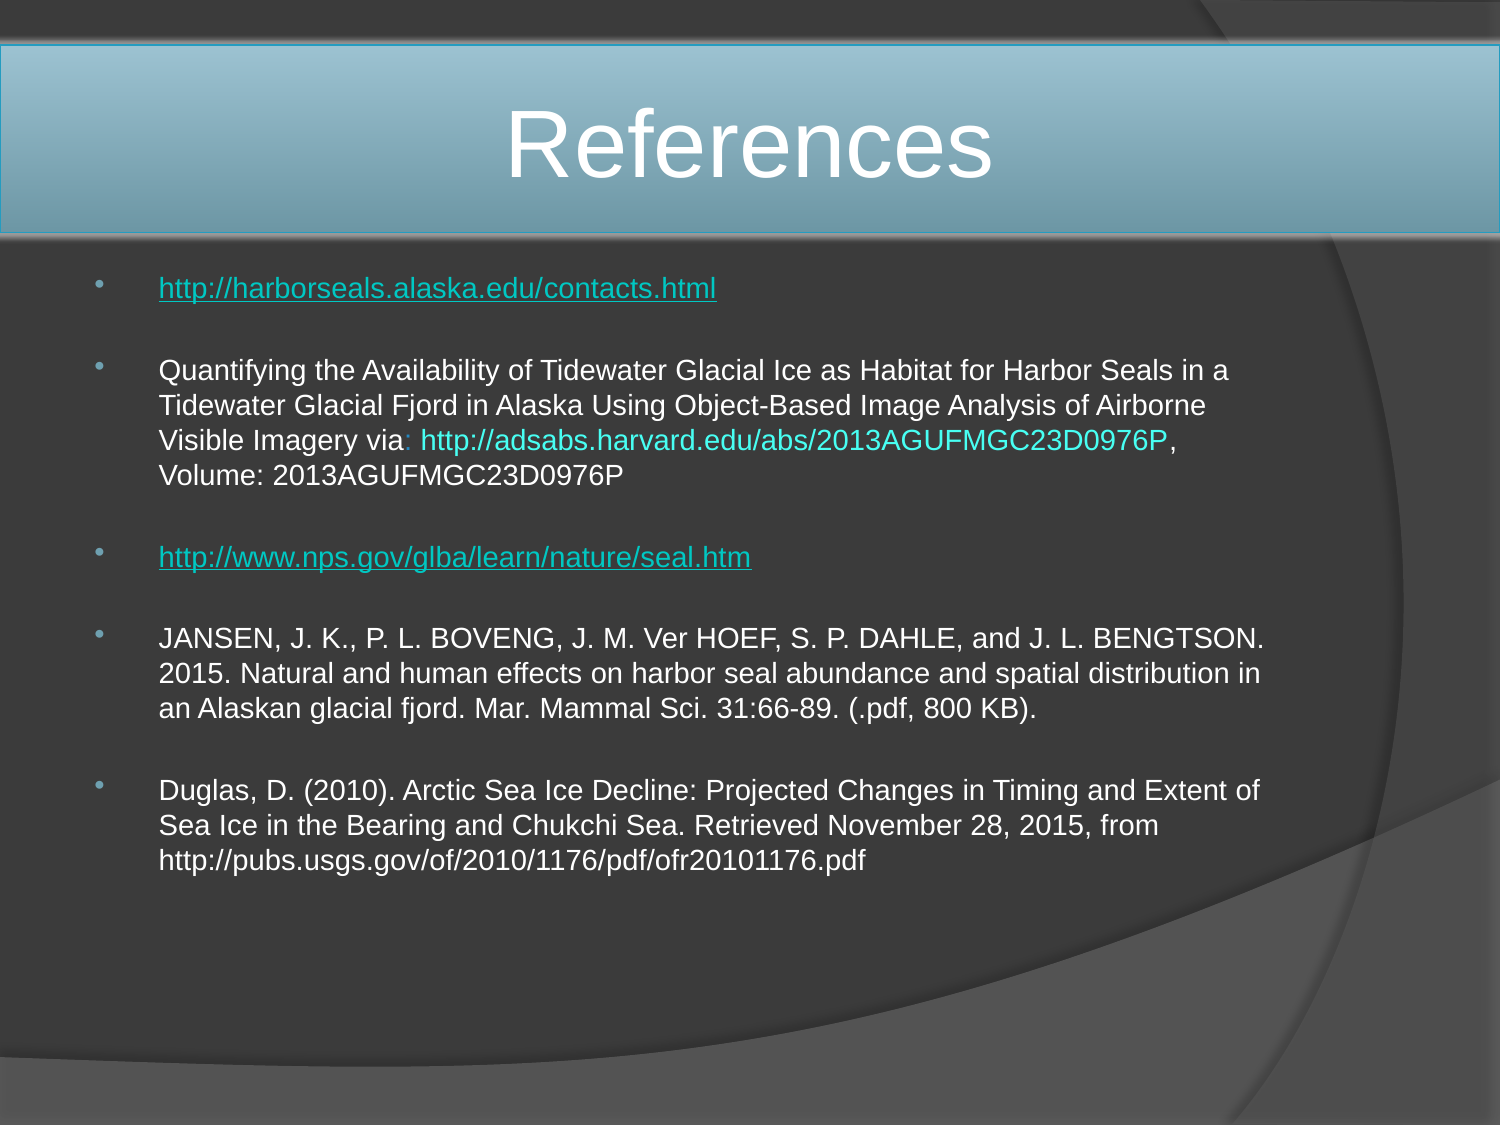

References
# References
http://harborseals.alaska.edu/contacts.html

Quantifying the Availability of Tidewater Glacial Ice as Habitat for Harbor Seals in a Tidewater Glacial Fjord in Alaska Using Object-Based Image Analysis of Airborne Visible Imagery via: http://adsabs.harvard.edu/abs/2013AGUFMGC23D0976P, Volume: 2013AGUFMGC23D0976P

http://www.nps.gov/glba/learn/nature/seal.htm

JANSEN, J. K., P. L. BOVENG, J. M. Ver HOEF, S. P. DAHLE, and J. L. BENGTSON. 2015. Natural and human effects on harbor seal abundance and spatial distribution in an Alaskan glacial fjord. Mar. Mammal Sci. 31:66-89. (.pdf, 800 KB).

Duglas, D. (2010). Arctic Sea Ice Decline: Projected Changes in Timing and Extent of Sea Ice in the Bearing and Chukchi Sea. Retrieved November 28, 2015, from http://pubs.usgs.gov/of/2010/1176/pdf/ofr20101176.pdf